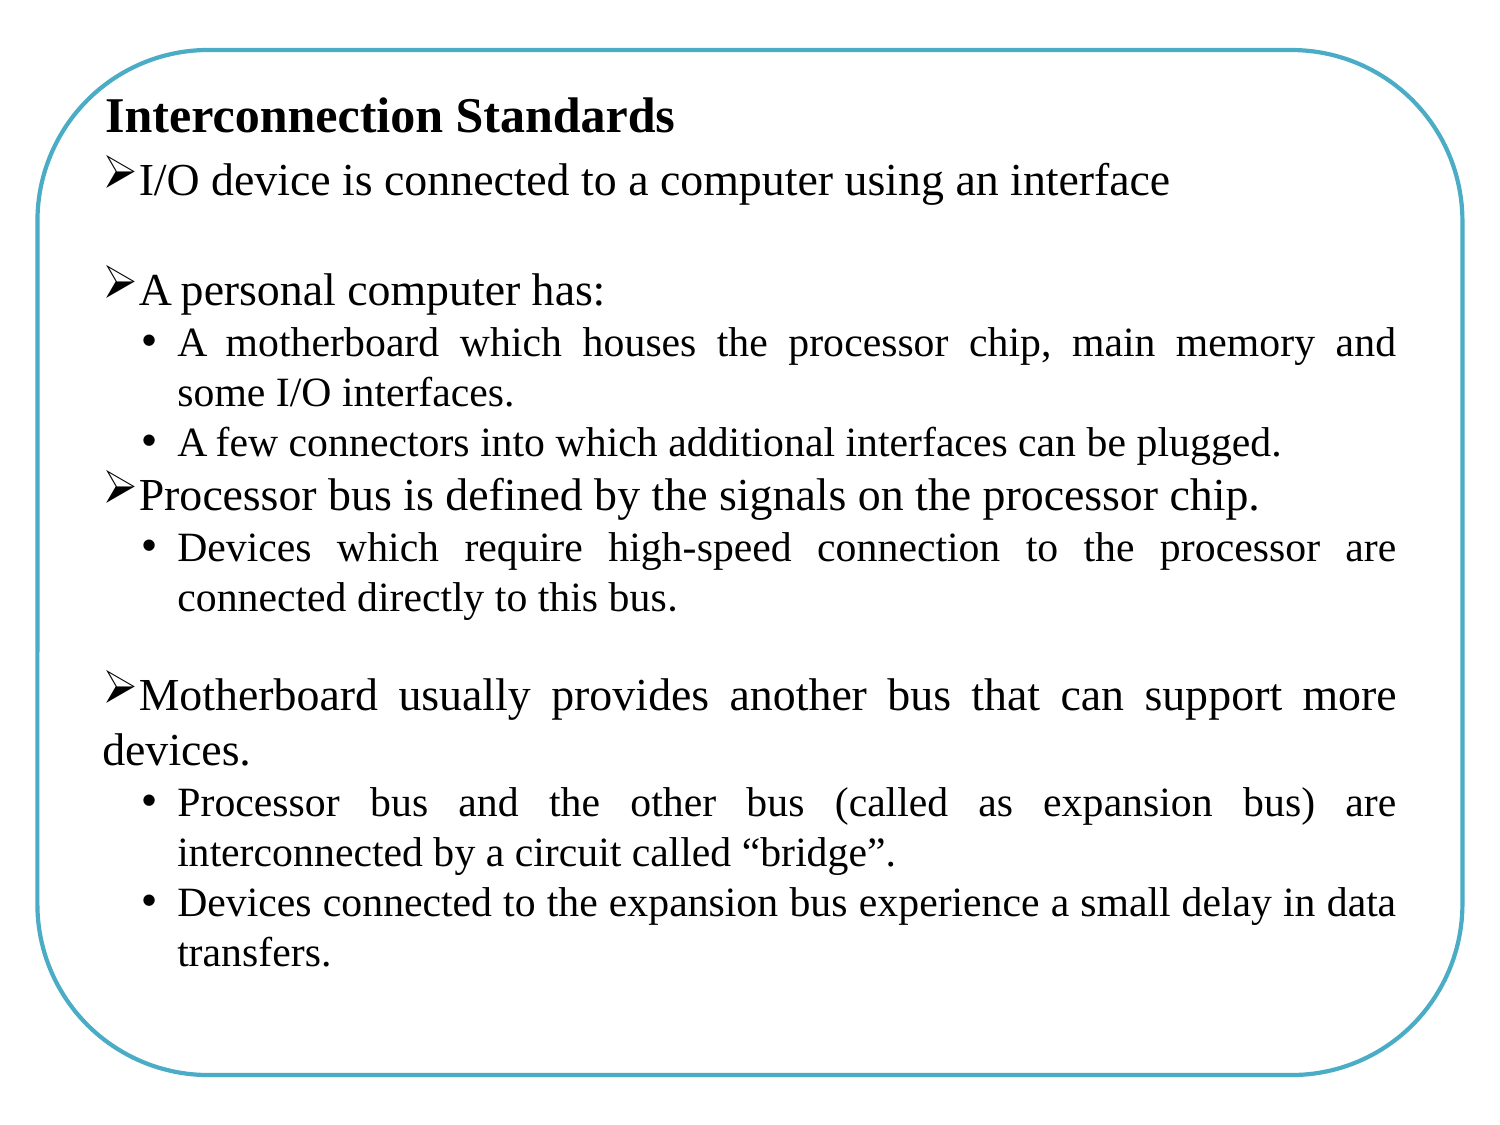

I/O device is connected to a computer using an interface

A personal computer has:
A motherboard which houses the processor chip, main memory and some I/O interfaces.
A few connectors into which additional interfaces can be plugged.
Processor bus is defined by the signals on the processor chip.
Devices which require high-speed connection to the processor are connected directly to this bus.

Motherboard usually provides another bus that can support more devices.
Processor bus and the other bus (called as expansion bus) are interconnected by a circuit called “bridge”.
Devices connected to the expansion bus experience a small delay in data transfers.
Interconnection Standards